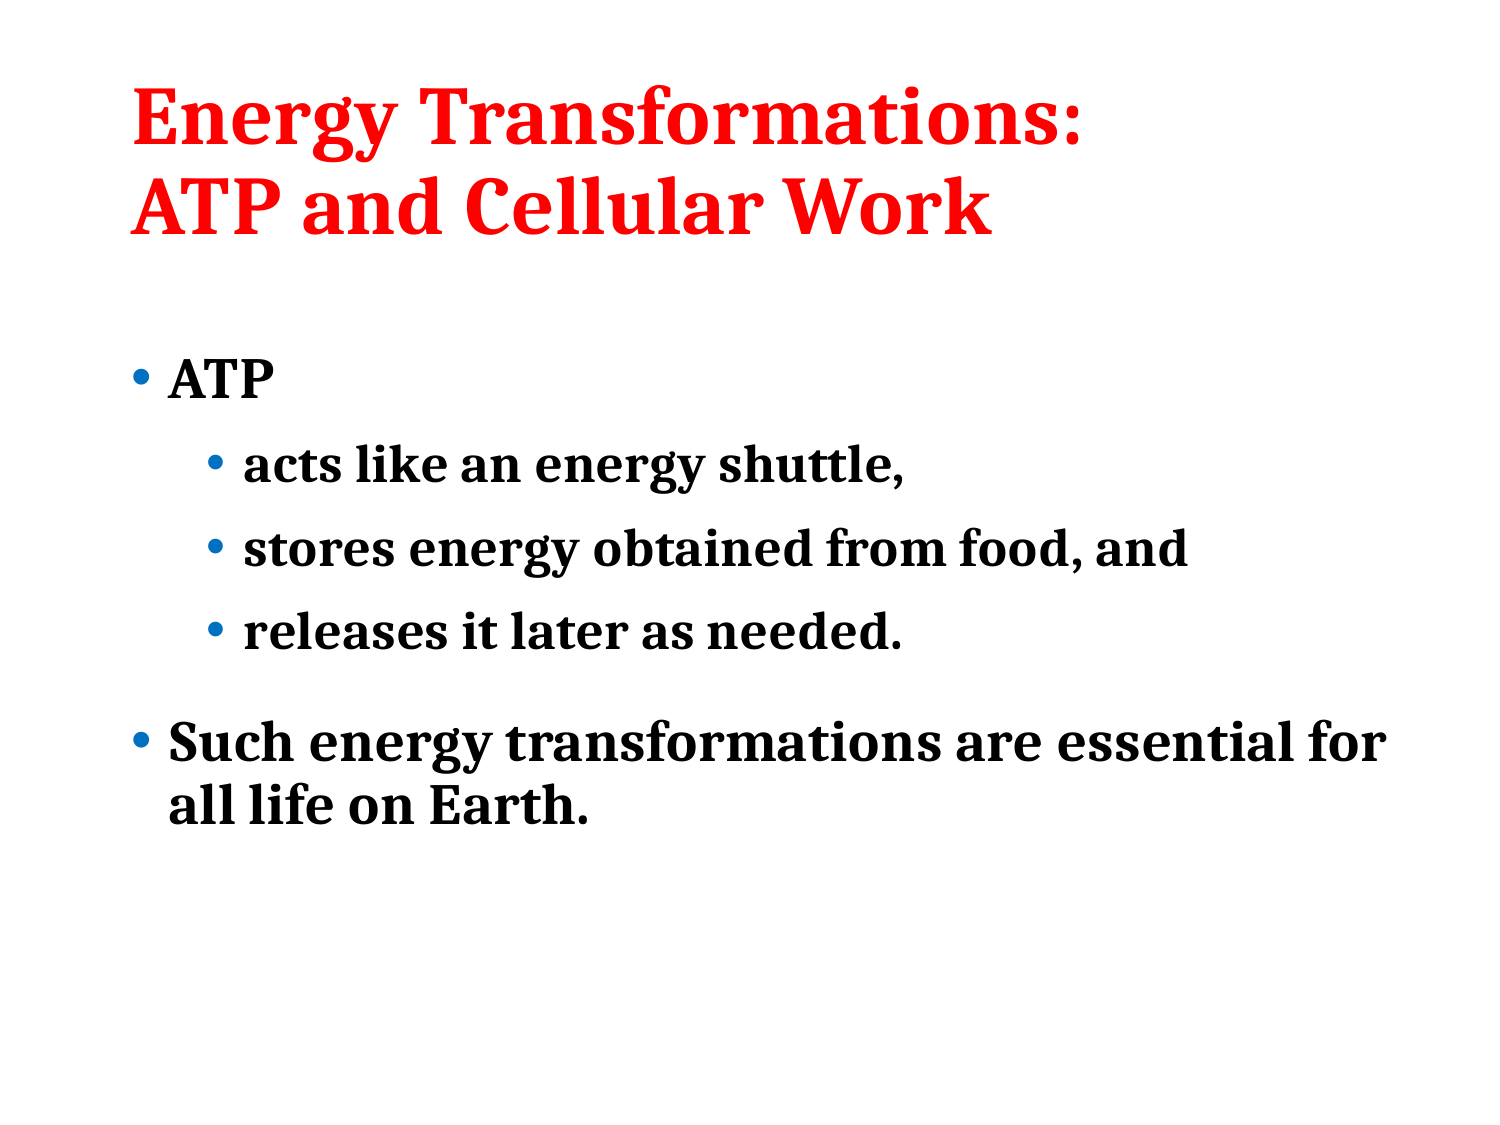

# Energy Transformations: ATP and Cellular Work
ATP
acts like an energy shuttle,
stores energy obtained from food, and
releases it later as needed.
Such energy transformations are essential for all life on Earth.